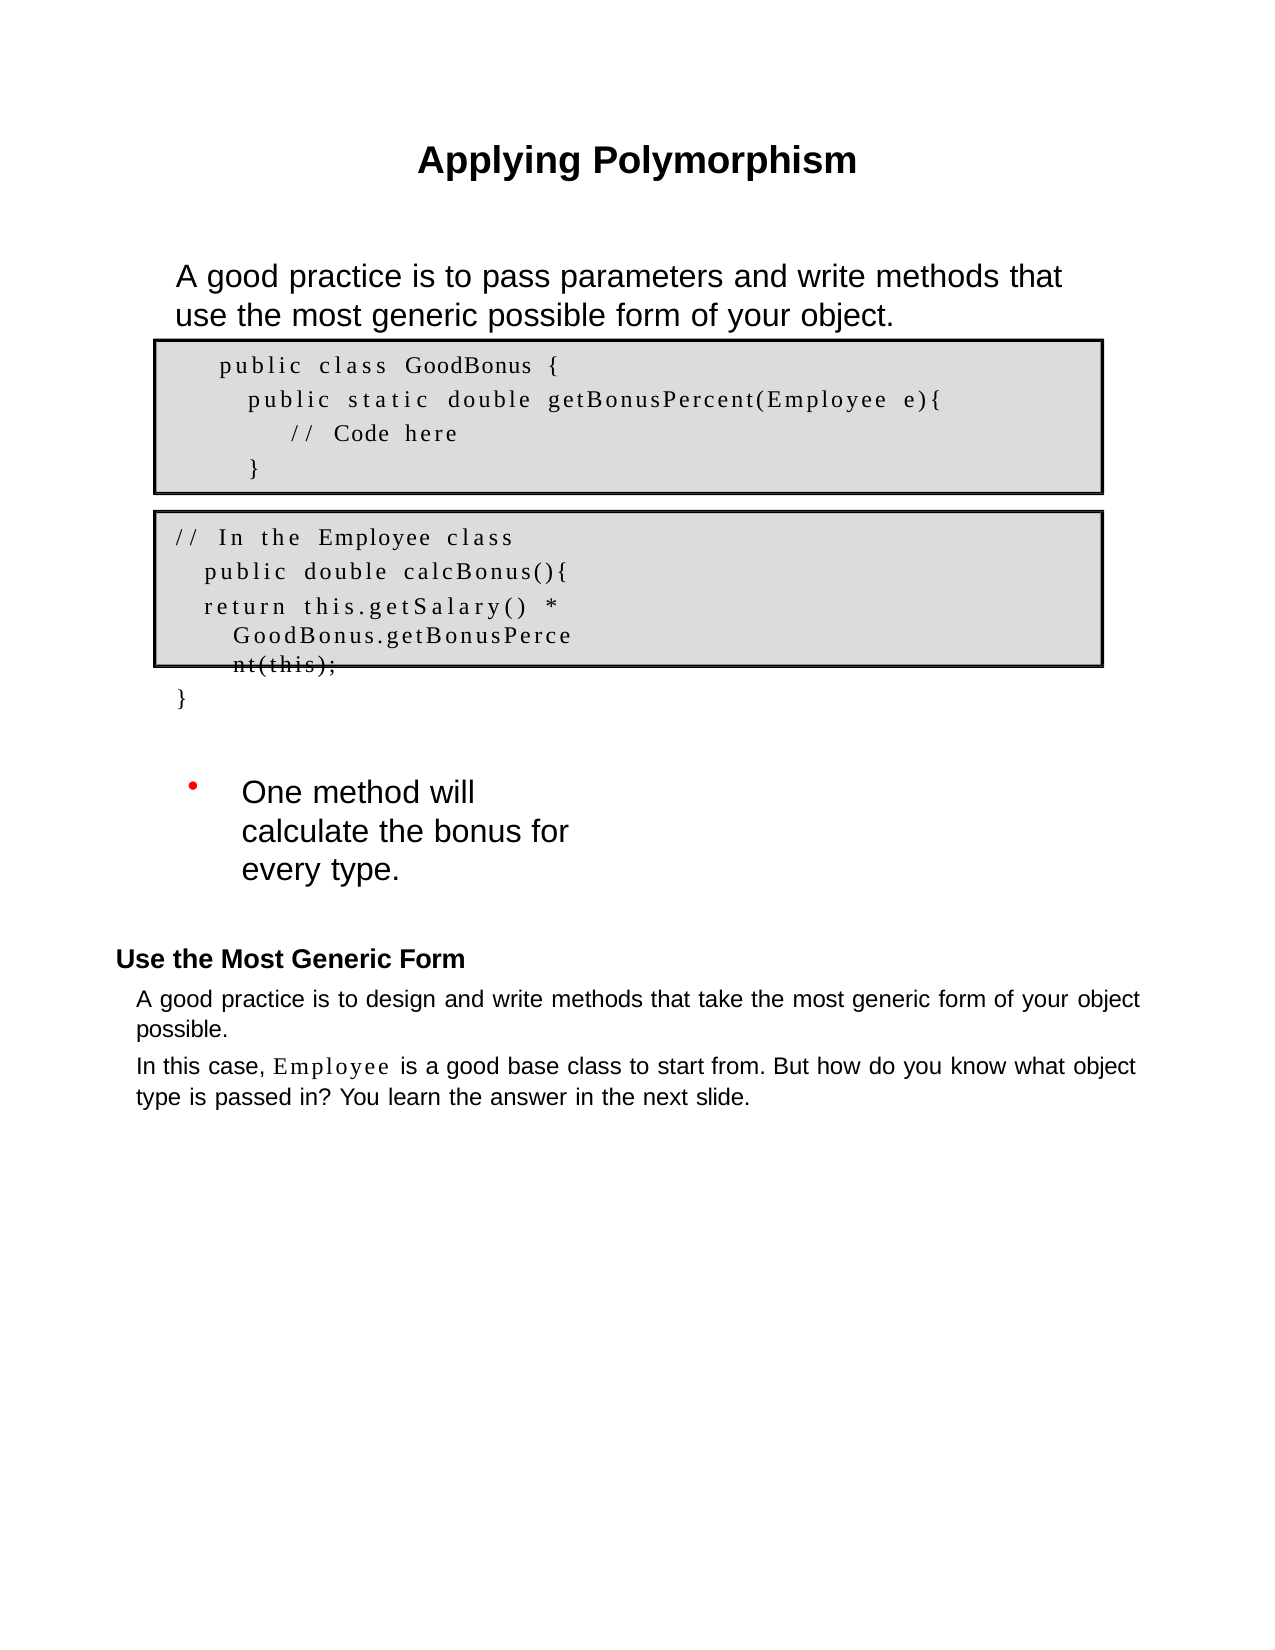

Applying Polymorphism

A good practice is to pass parameters and write methods that use the most generic possible form of your object.
public class GoodBonus {
public static double getBonusPercent(Employee e){
// Code here
}

// In the Employee class public double calcBonus(){
return this.getSalary() * GoodBonus.getBonusPercent(this);
}

One method will calculate the bonus for every type.

Use the Most Generic Form
A good practice is to design and write methods that take the most generic form of your object possible.
In this case, Employee is a good base class to start from. But how do you know what object type is passed in? You learn the answer in the next slide.